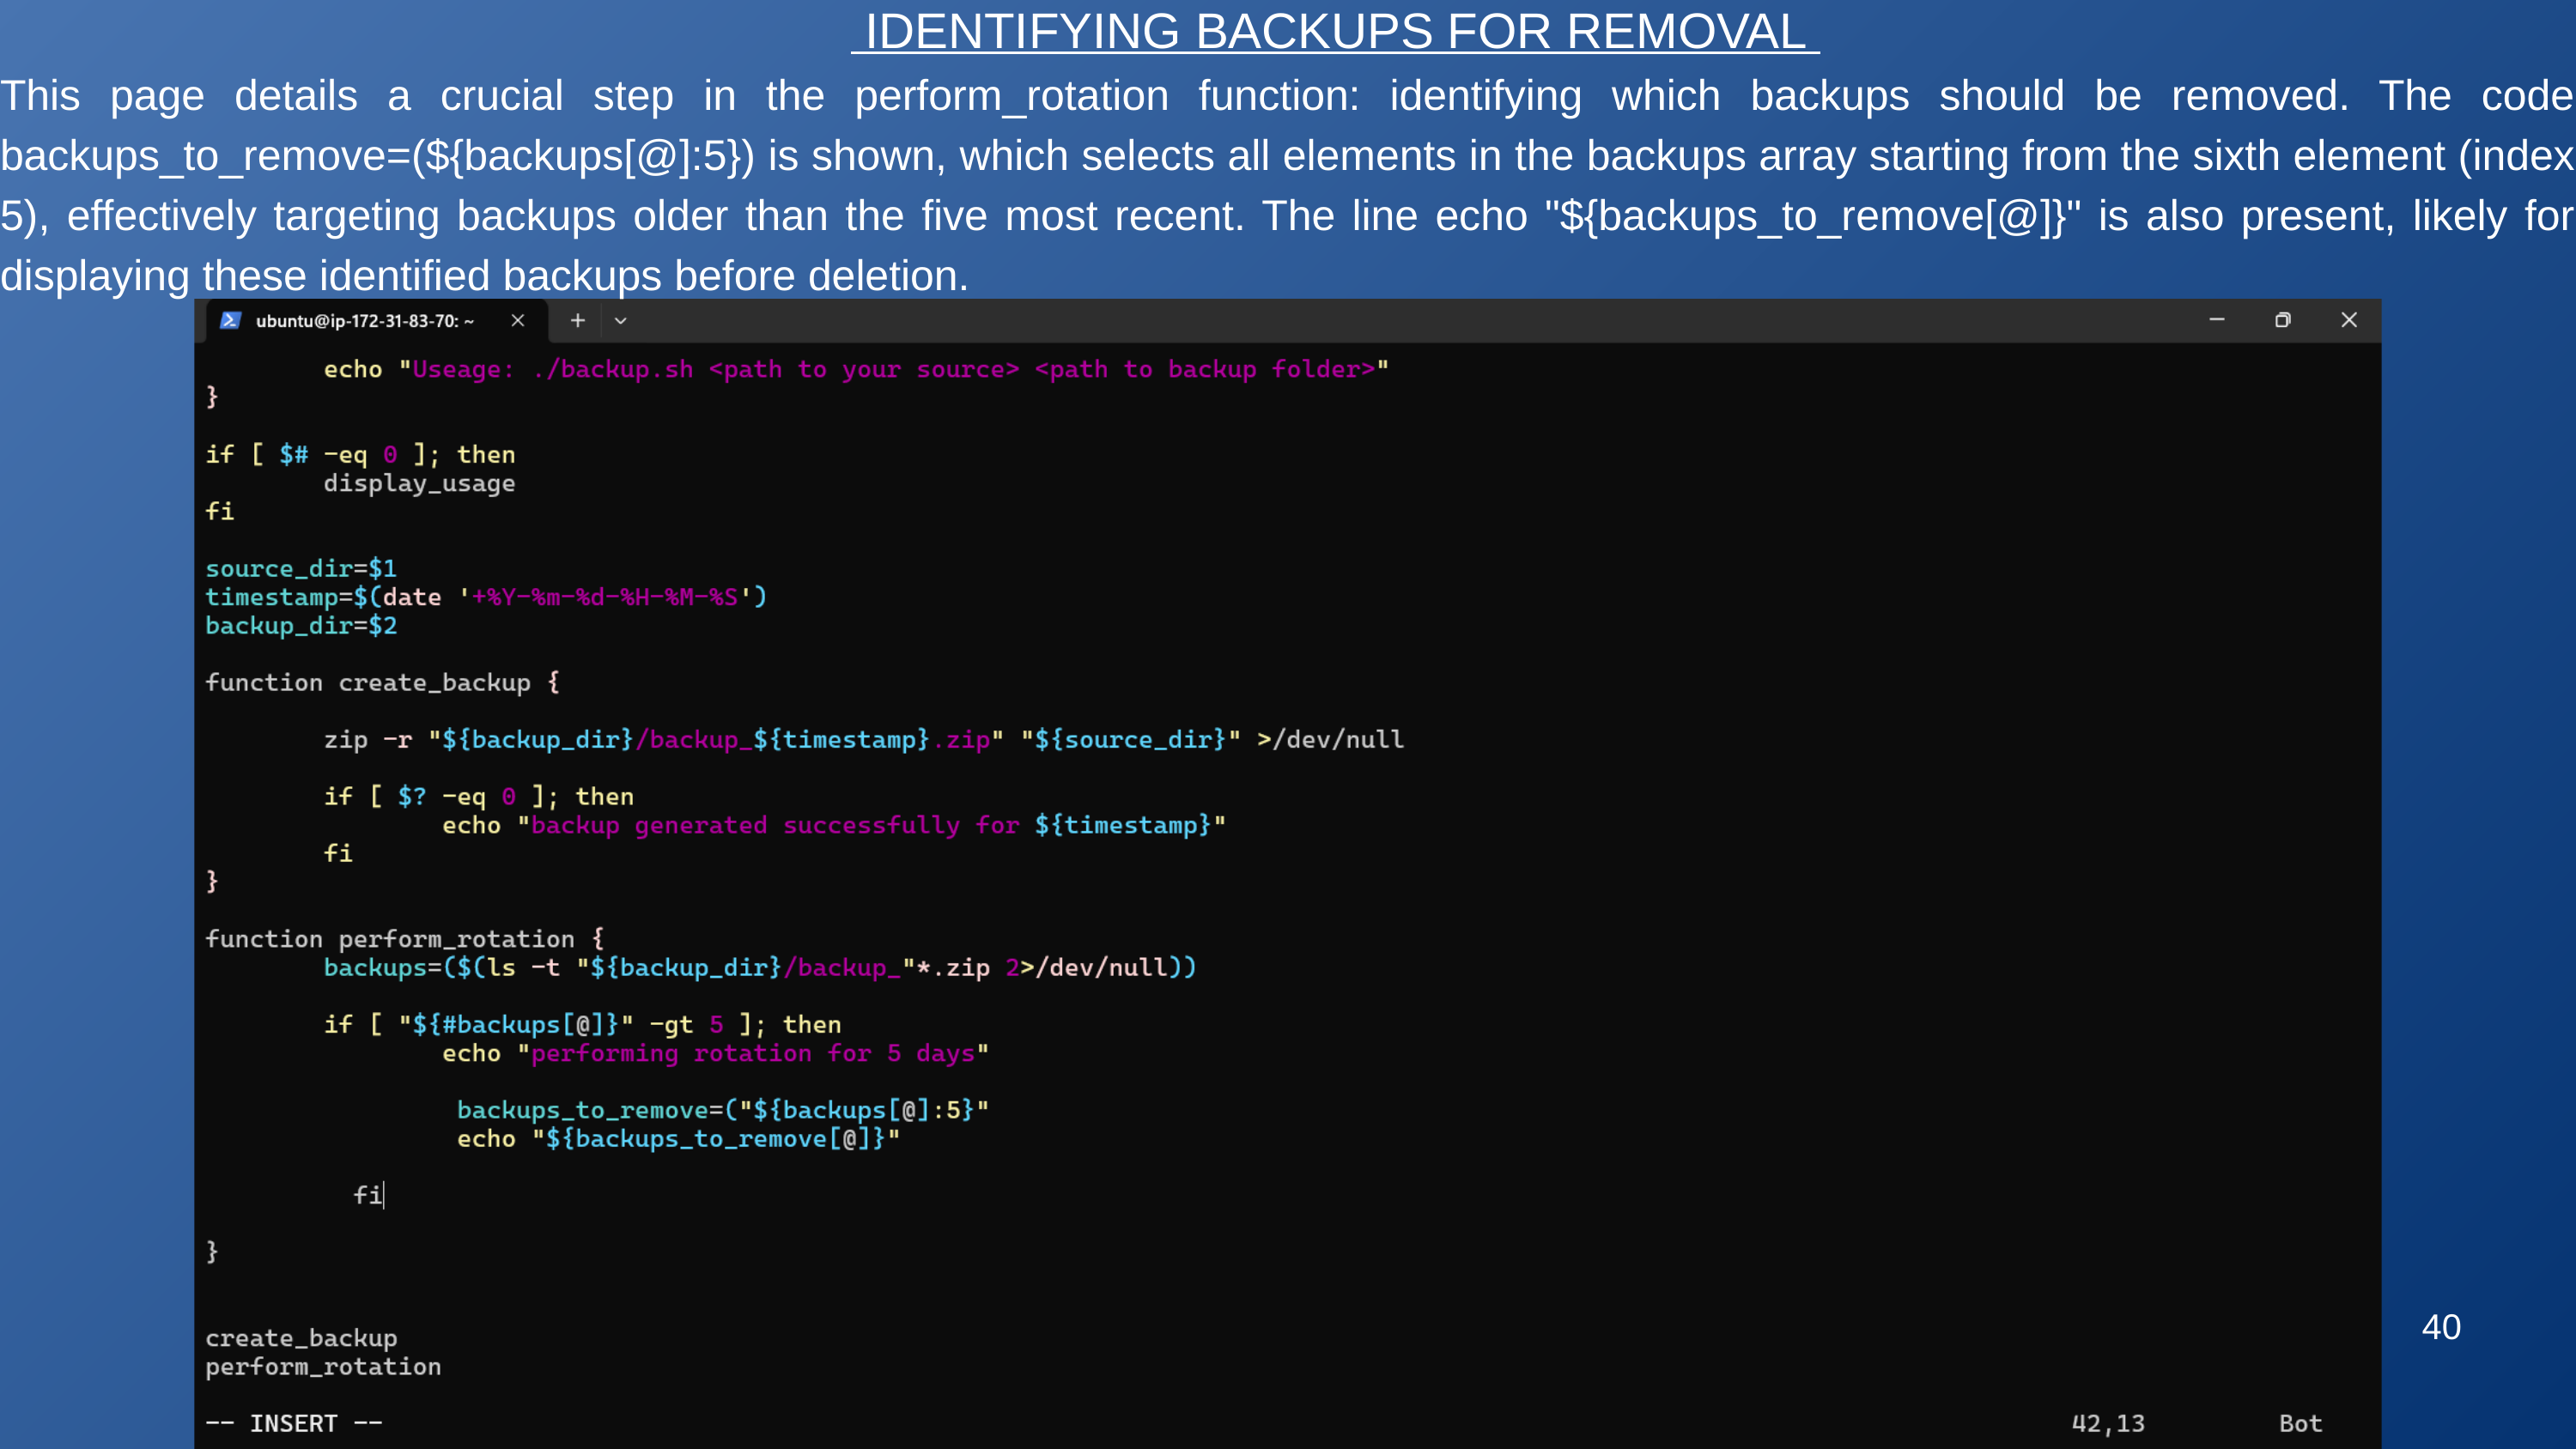

IDENTIFYING BACKUPS FOR REMOVAL
This page details a crucial step in the perform_rotation function: identifying which backups should be removed. The code backups_to_remove=(${backups[@]:5}) is shown, which selects all elements in the backups array starting from the sixth element (index 5), effectively targeting backups older than the five most recent. The line echo "${backups_to_remove[@]}" is also present, likely for displaying these identified backups before deletion.

40